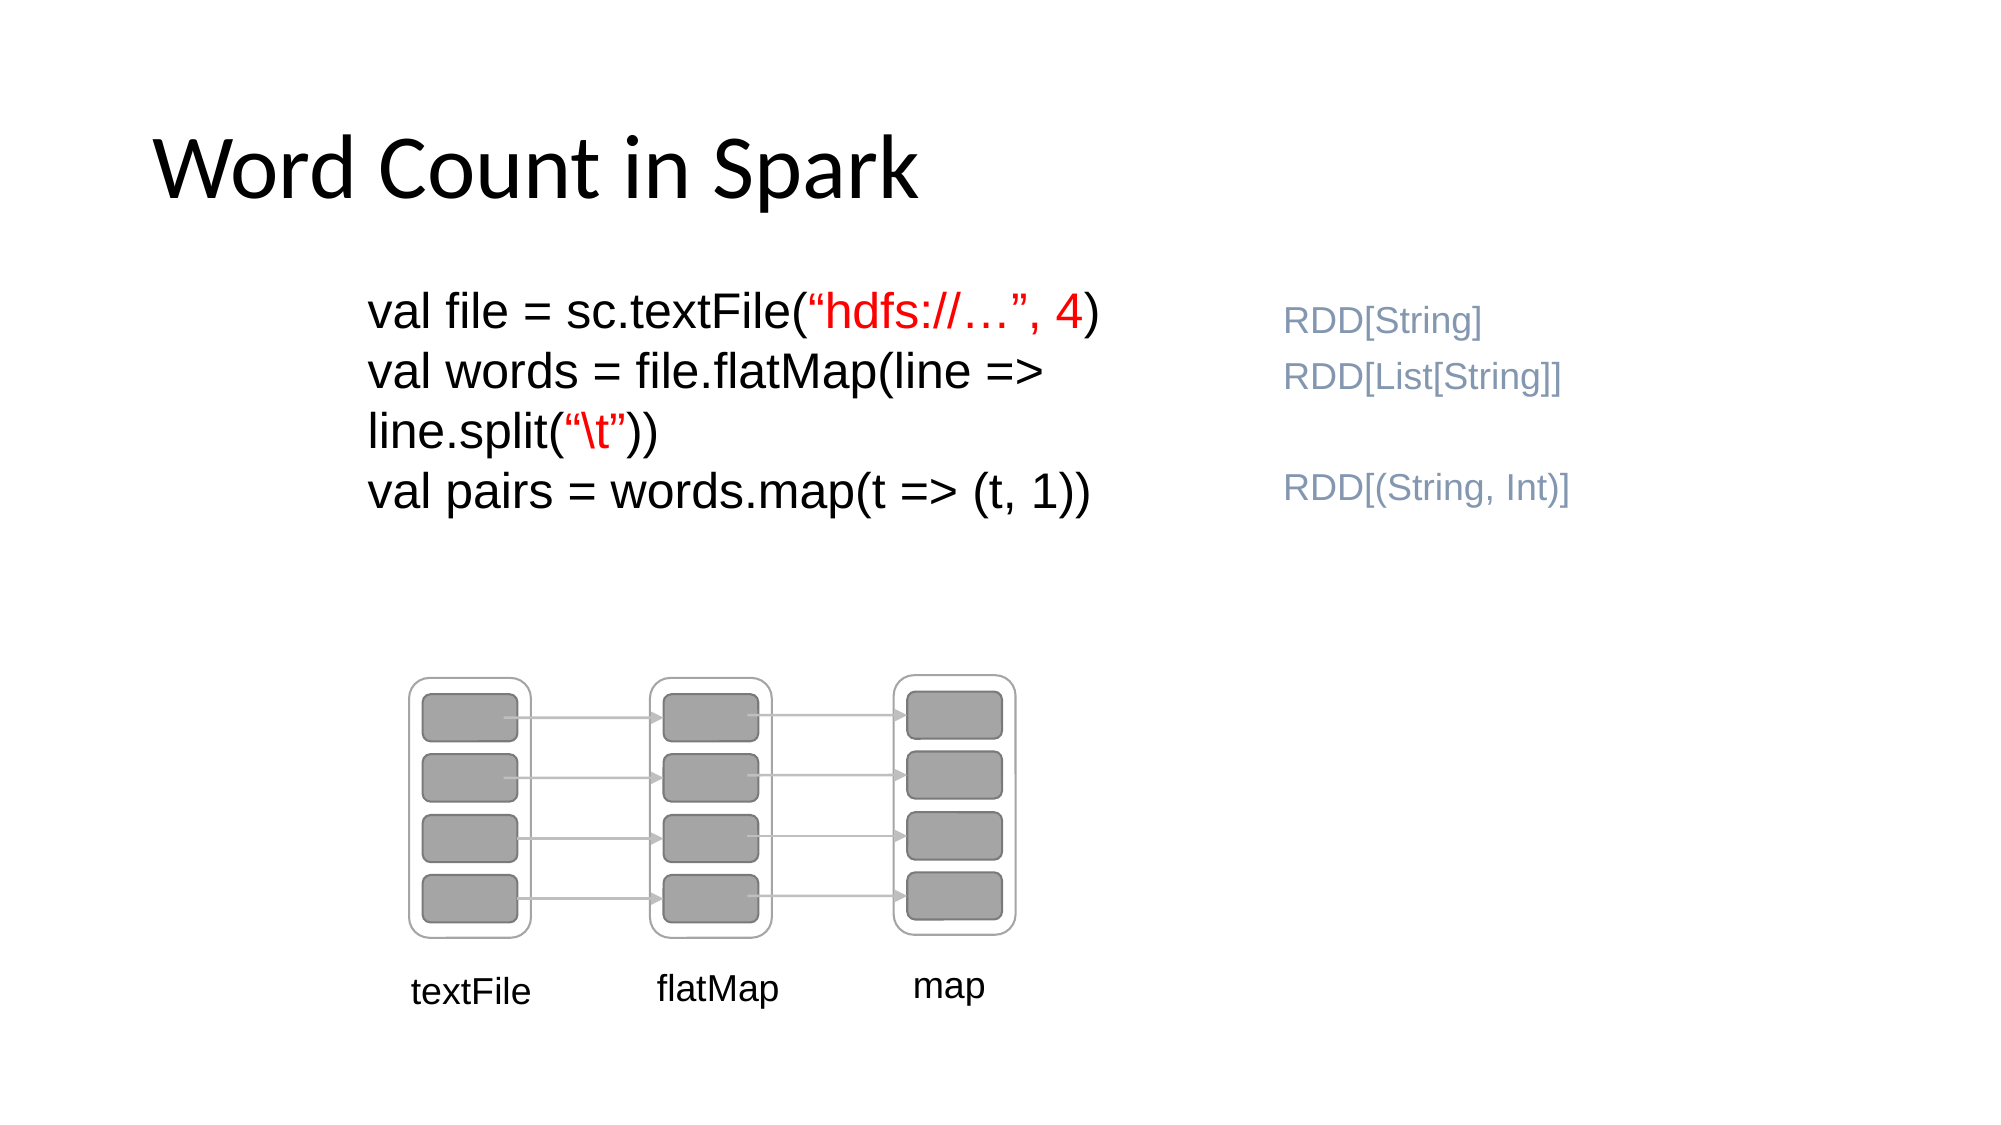

# Word Count in Spark
val file = sc.textFile(“hdfs://…”, 4)
val words = file.flatMap(line => 	line.split(“\t”))
val pairs = words.map(t => (t, 1))
RDD[String]
RDD[List[String]]
RDD[(String, Int)]

map
flatMap
textFile